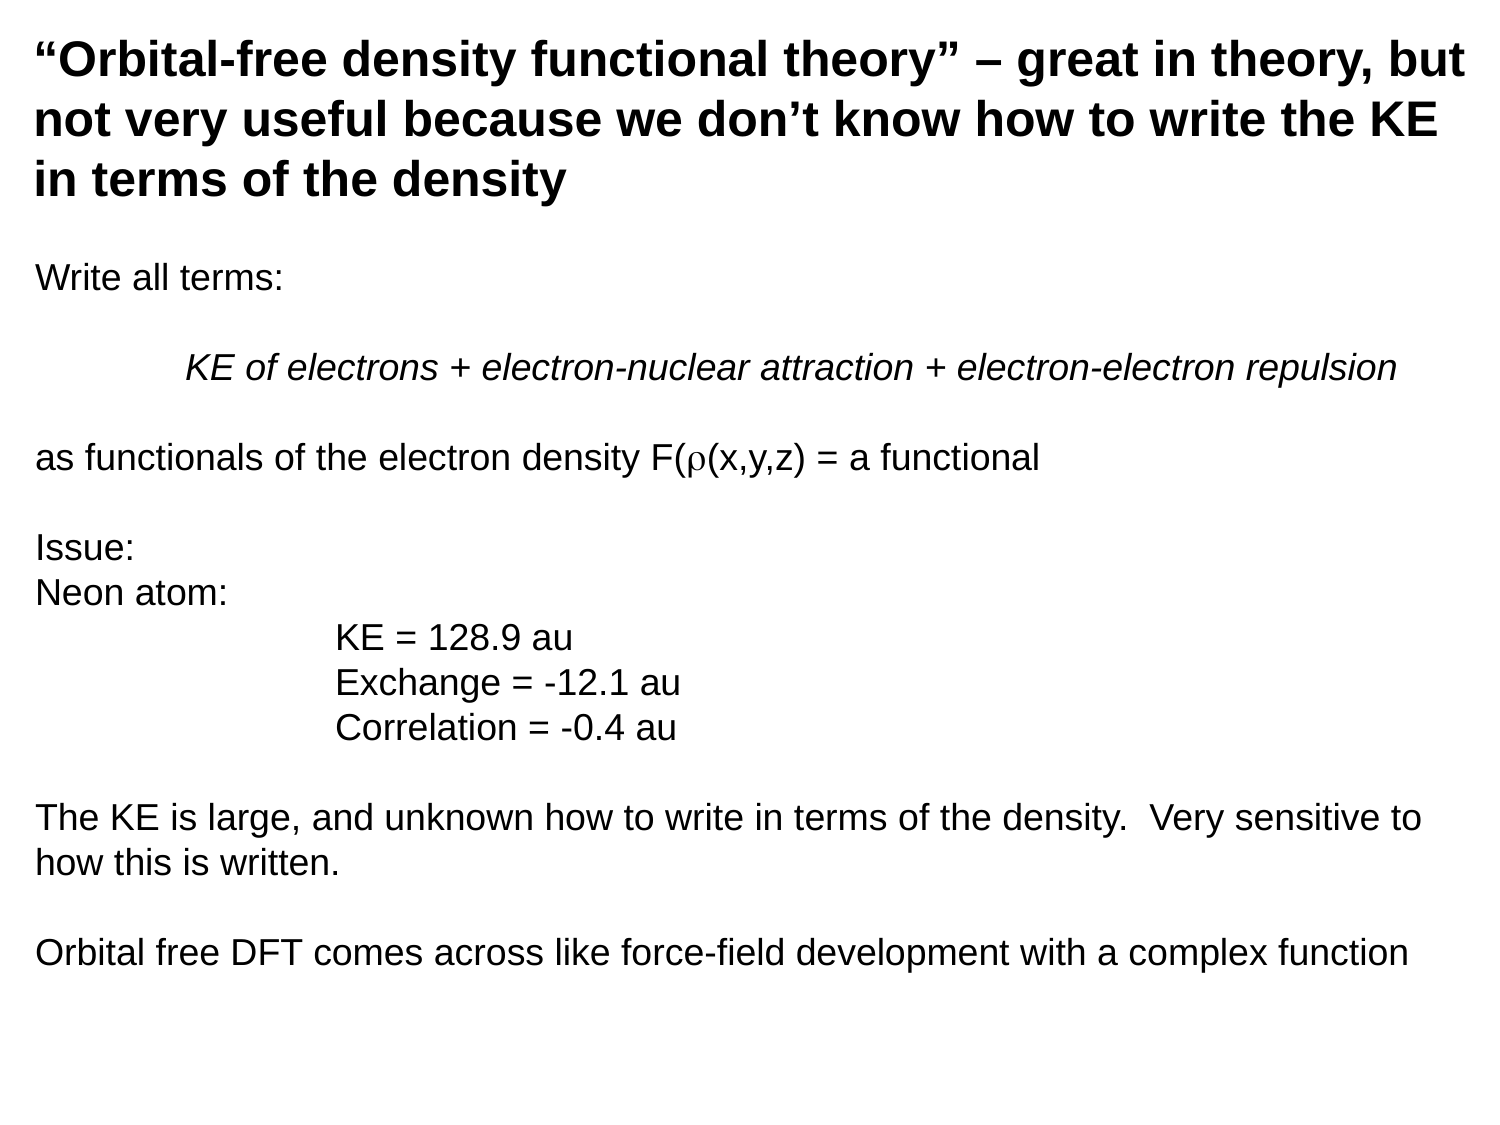

“Orbital-free density functional theory” – great in theory, but not very useful because we don’t know how to write the KE in terms of the density
Write all terms:

	KE of electrons + electron-nuclear attraction + electron-electron repulsion

as functionals of the electron density F(ρ(x,y,z) = a functional

Issue:
Neon atom:
		KE = 128.9 au
		Exchange = -12.1 au
		Correlation = -0.4 au

The KE is large, and unknown how to write in terms of the density.  Very sensitive to how this is written.

Orbital free DFT comes across like force-field development with a complex function